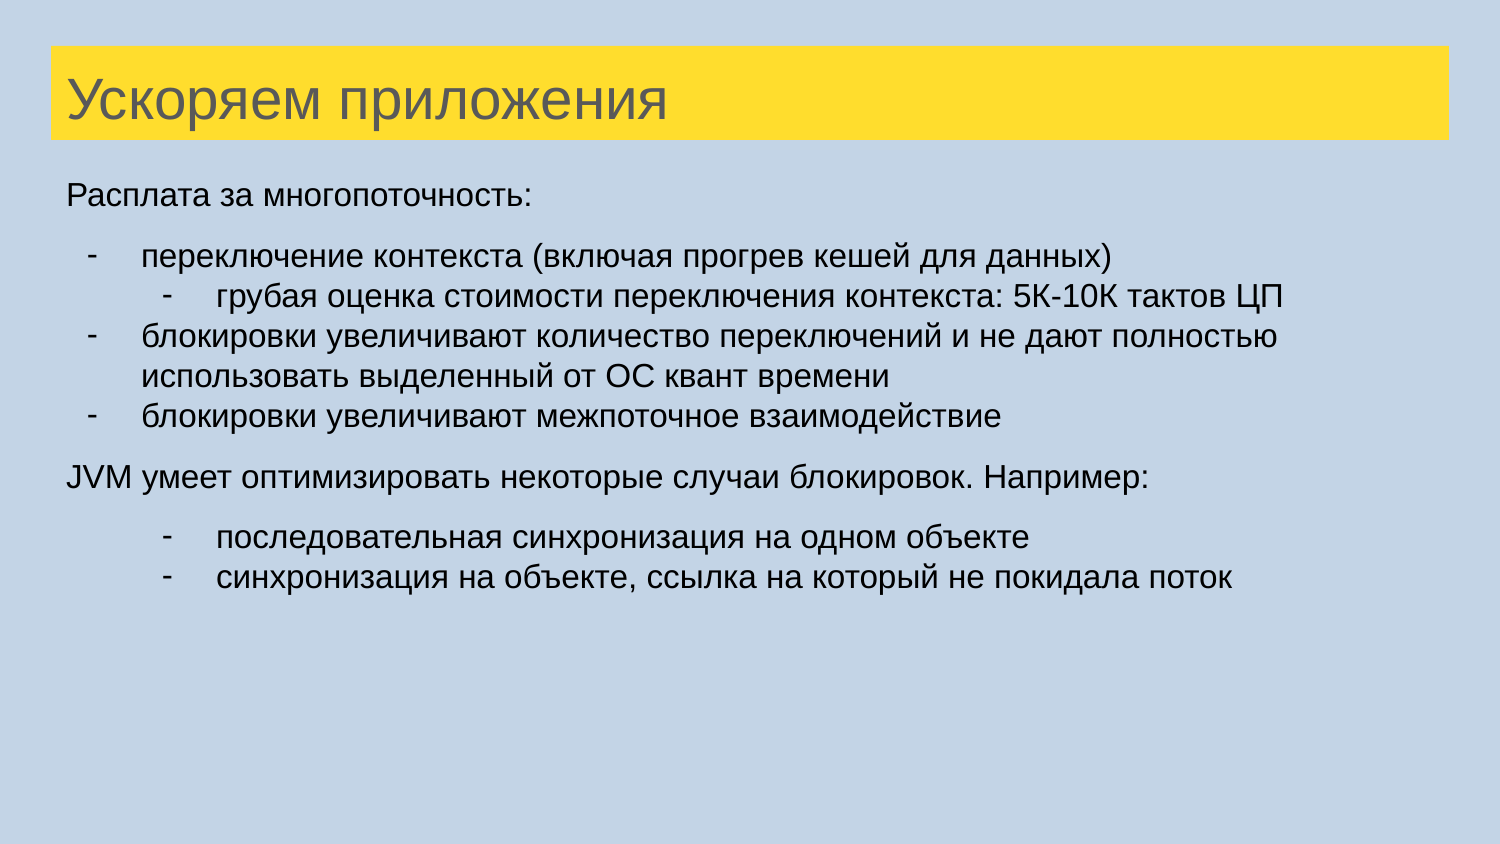

# Ускоряем приложения
Расплата за многопоточность:
переключение контекста (включая прогрев кешей для данных)
грубая оценка стоимости переключения контекста: 5К-10К тактов ЦП
блокировки увеличивают количество переключений и не дают полностью использовать выделенный от ОС квант времени
блокировки увеличивают межпоточное взаимодействие
JVM умеет оптимизировать некоторые случаи блокировок. Например:
последовательная синхронизация на одном объекте
синхронизация на объекте, ссылка на который не покидала поток